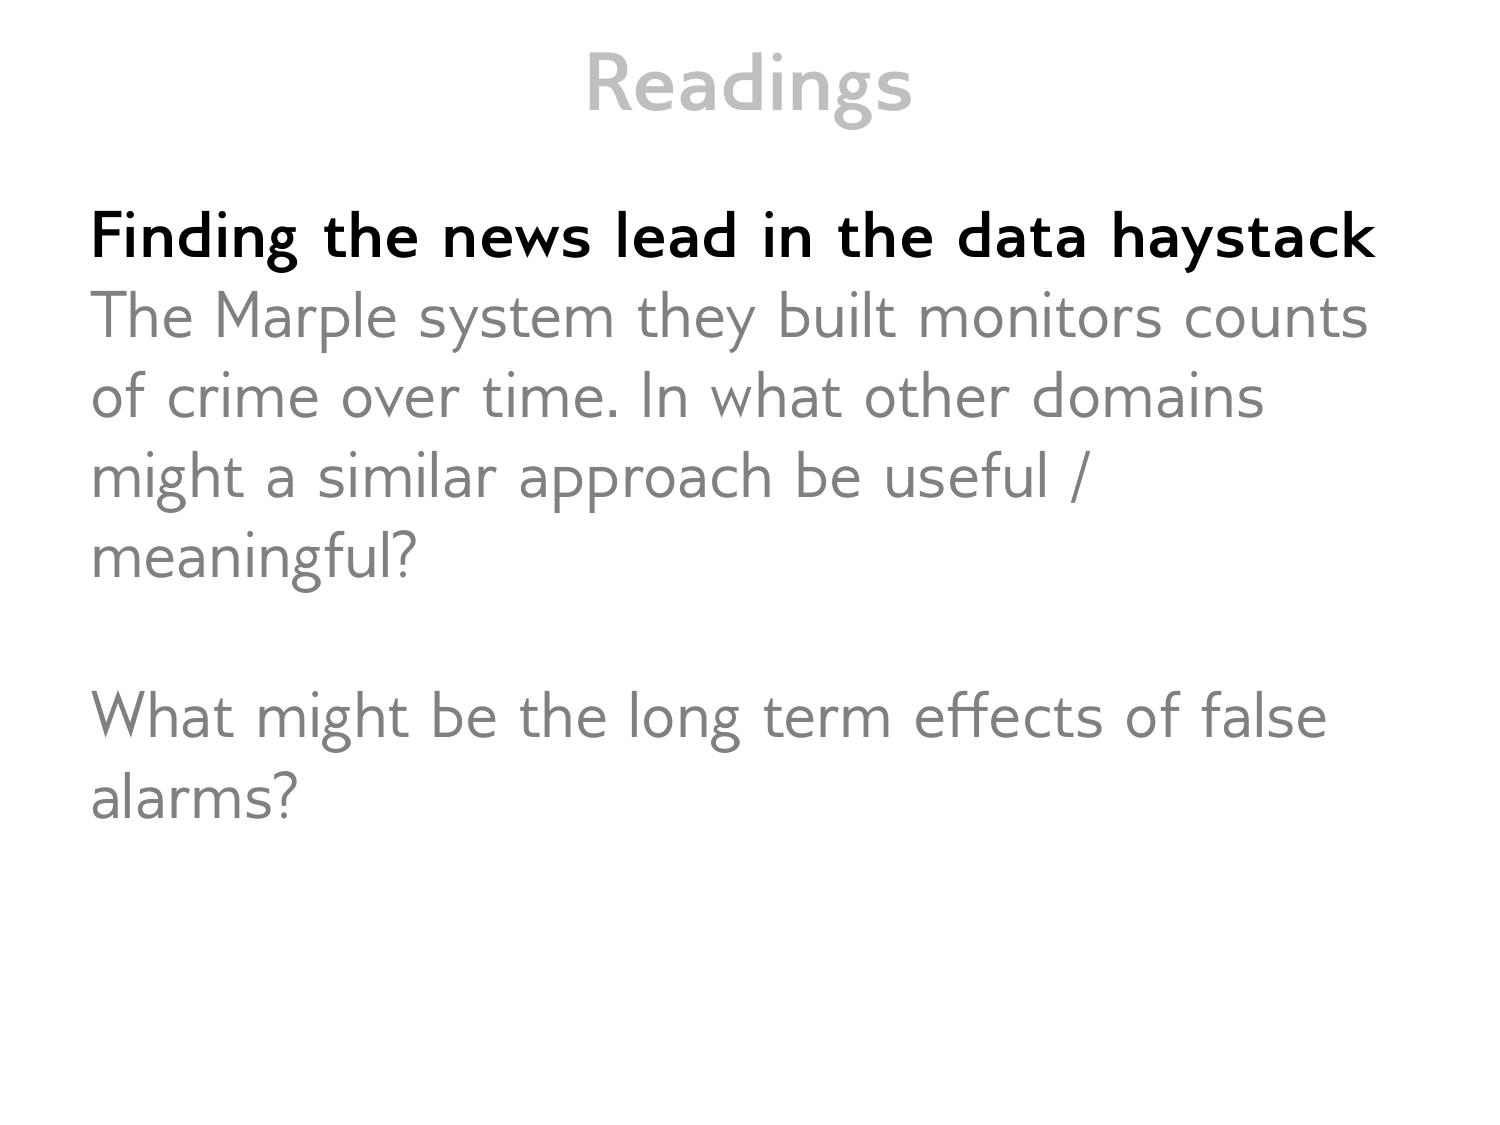

# Readings
Finding the news lead in the data haystack
The Marple system they built monitors counts of crime over time. In what other domains might a similar approach be useful / meaningful?

What might be the long term effects of false alarms?